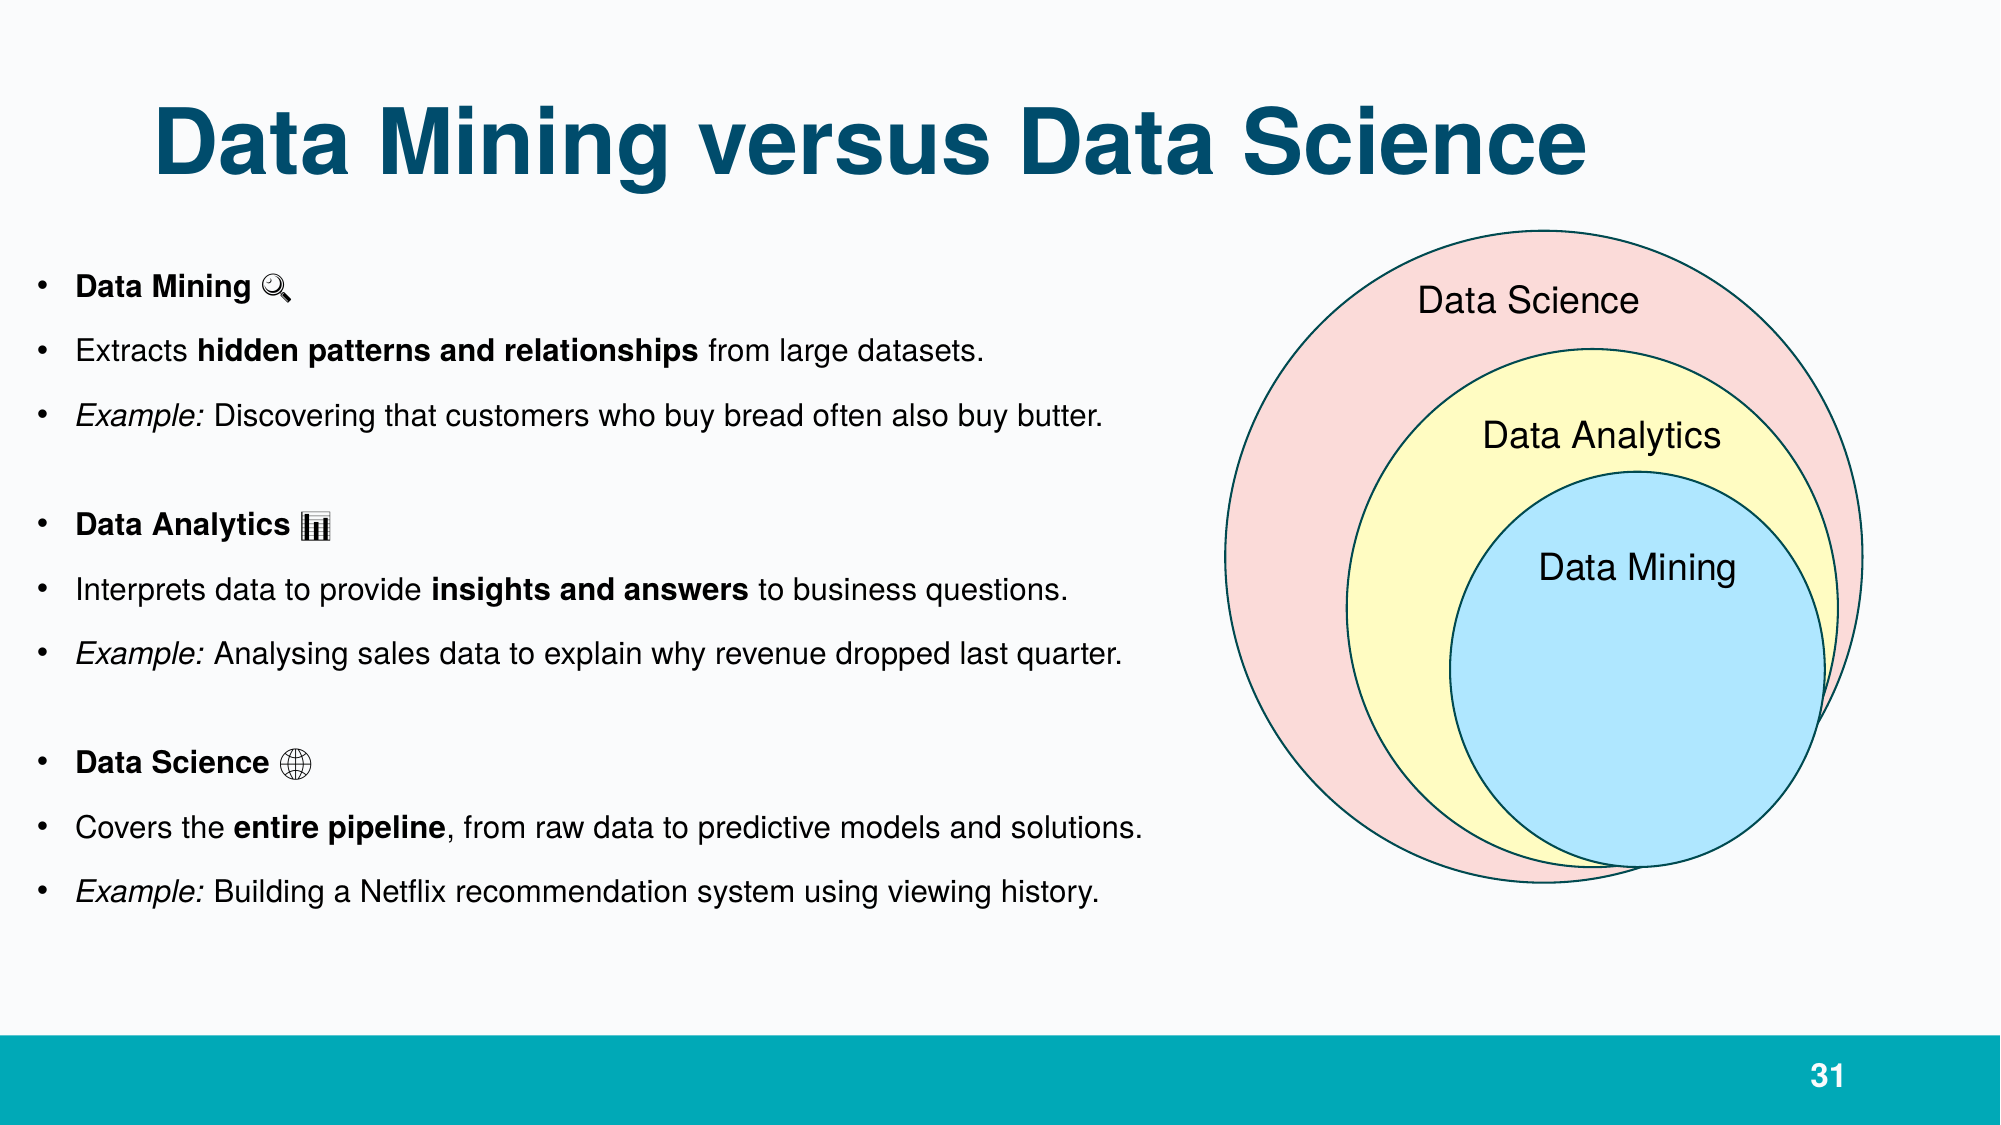

# Data Mining versus Data Science

Data Mining 🔍
Extracts hidden patterns and relationships from large datasets.
Example: Discovering that customers who buy bread often also buy butter.
Data Analytics 📊
Interprets data to provide insights and answers to business questions.
Example: Analysing sales data to explain why revenue dropped last quarter.
Data Science 🌐
Covers the entire pipeline, from raw data to predictive models and solutions.
Example: Building a Netflix recommendation system using viewing history.
Data Science

Data Analytics

Data Mining
31